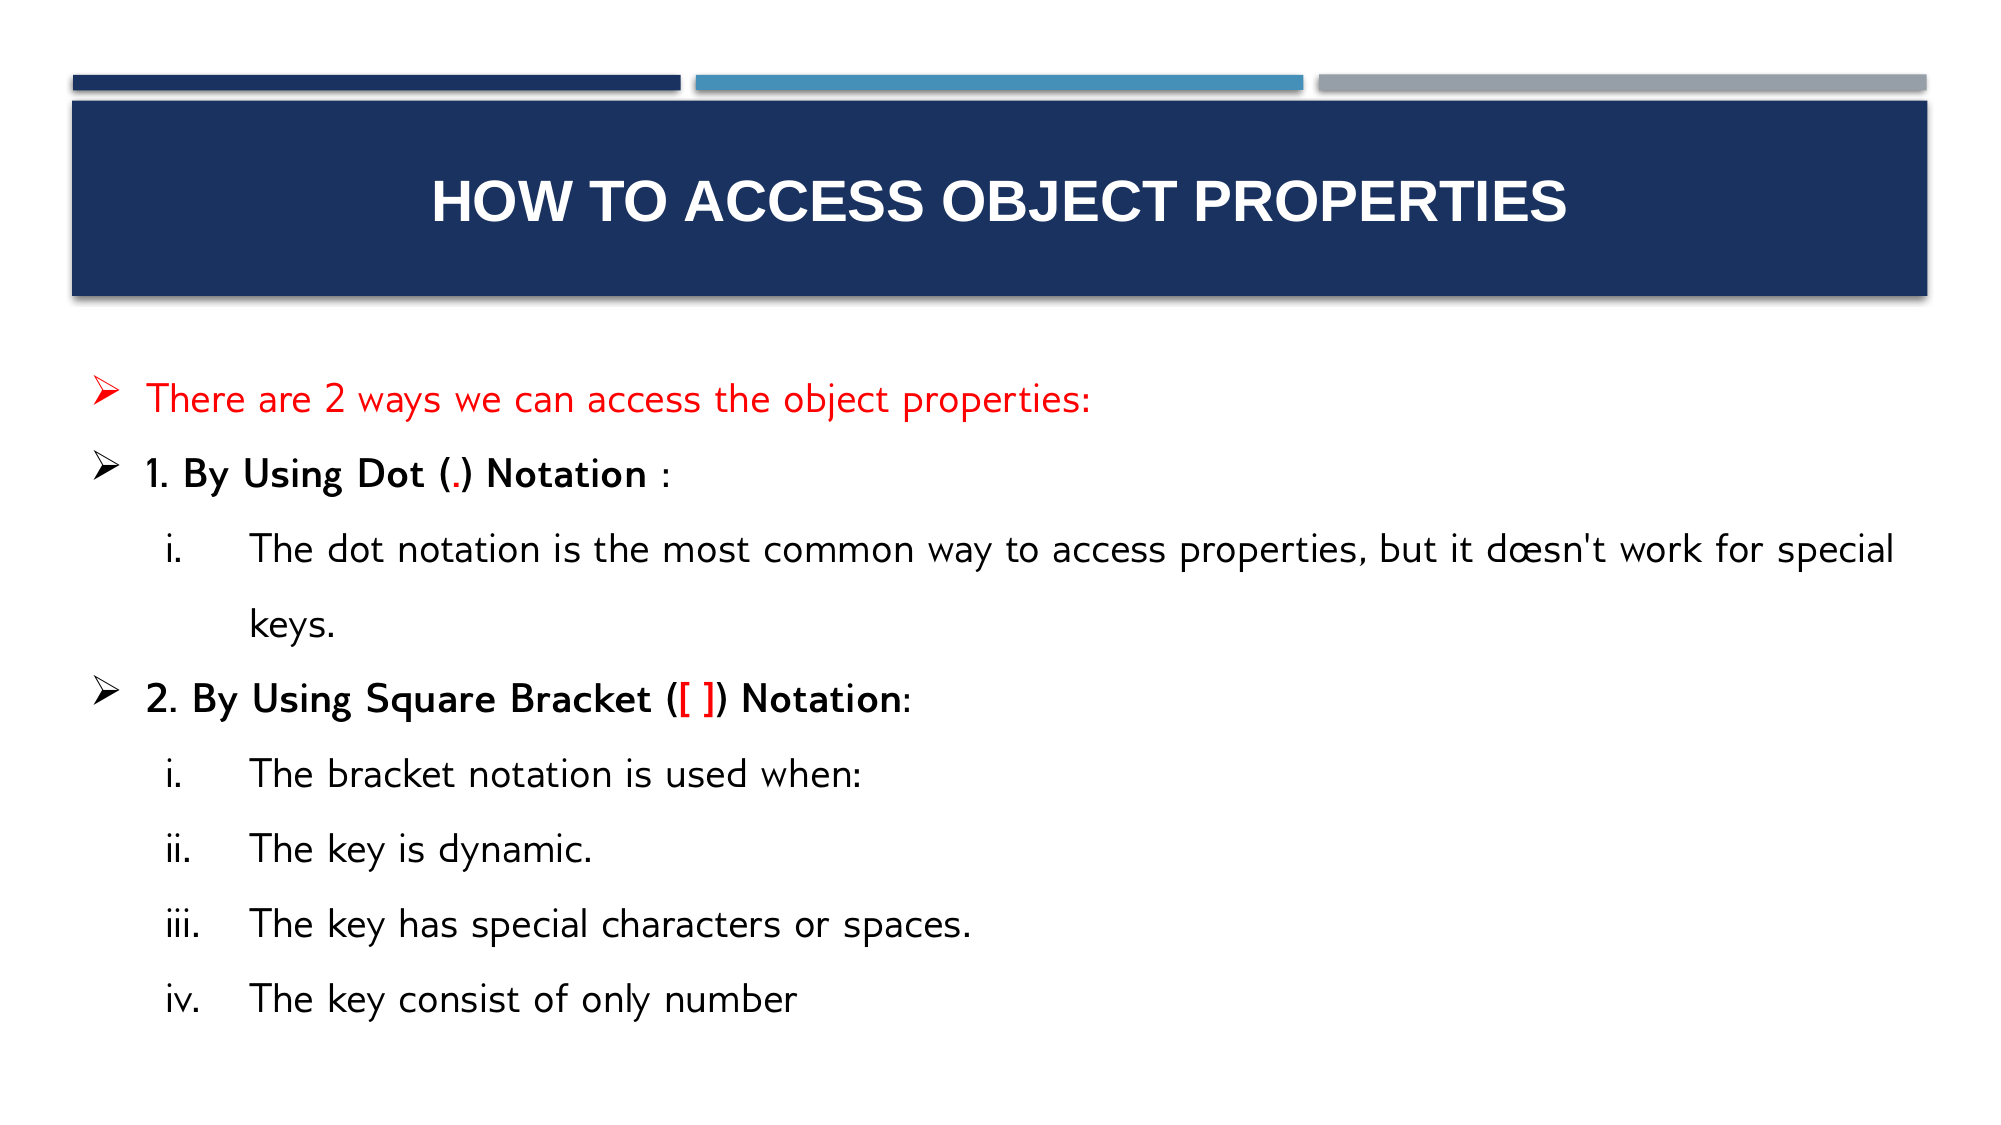

# How to access object properties
There are 2 ways we can access the object properties:
1. By Using Dot (.) Notation :
The dot notation is the most common way to access properties, but it doesn't work for special keys.
2. By Using Square Bracket ([ ]) Notation:
The bracket notation is used when:
The key is dynamic.
The key has special characters or spaces.
The key consist of only number